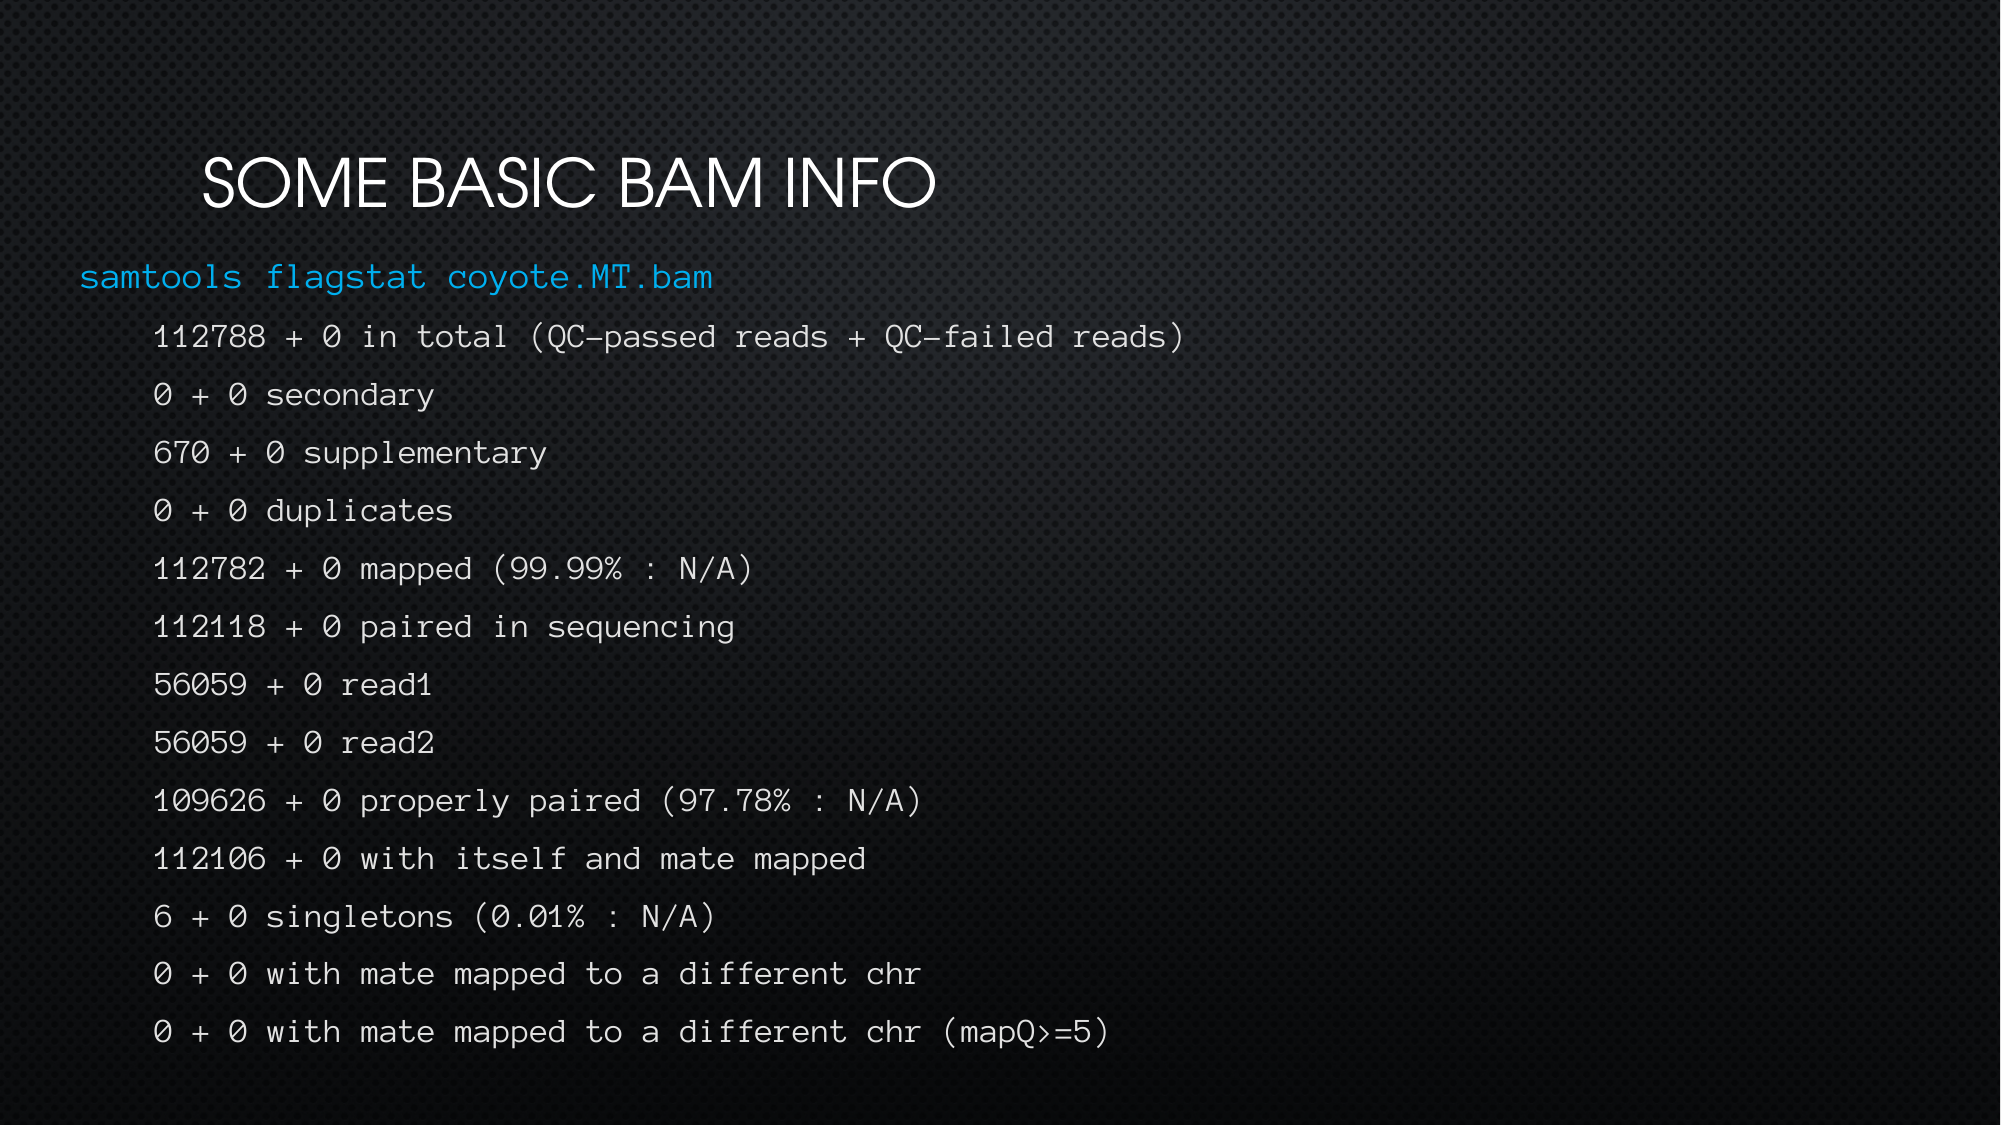

# Some basic BAM info
samtools flagstat coyote.MT.bam
﻿112788 + 0 in total (QC-passed reads + QC-failed reads)
0 + 0 secondary
670 + 0 supplementary
0 + 0 duplicates
112782 + 0 mapped (99.99% : N/A)
112118 + 0 paired in sequencing
56059 + 0 read1
56059 + 0 read2
109626 + 0 properly paired (97.78% : N/A)
112106 + 0 with itself and mate mapped
6 + 0 singletons (0.01% : N/A)
0 + 0 with mate mapped to a different chr
0 + 0 with mate mapped to a different chr (mapQ>=5)